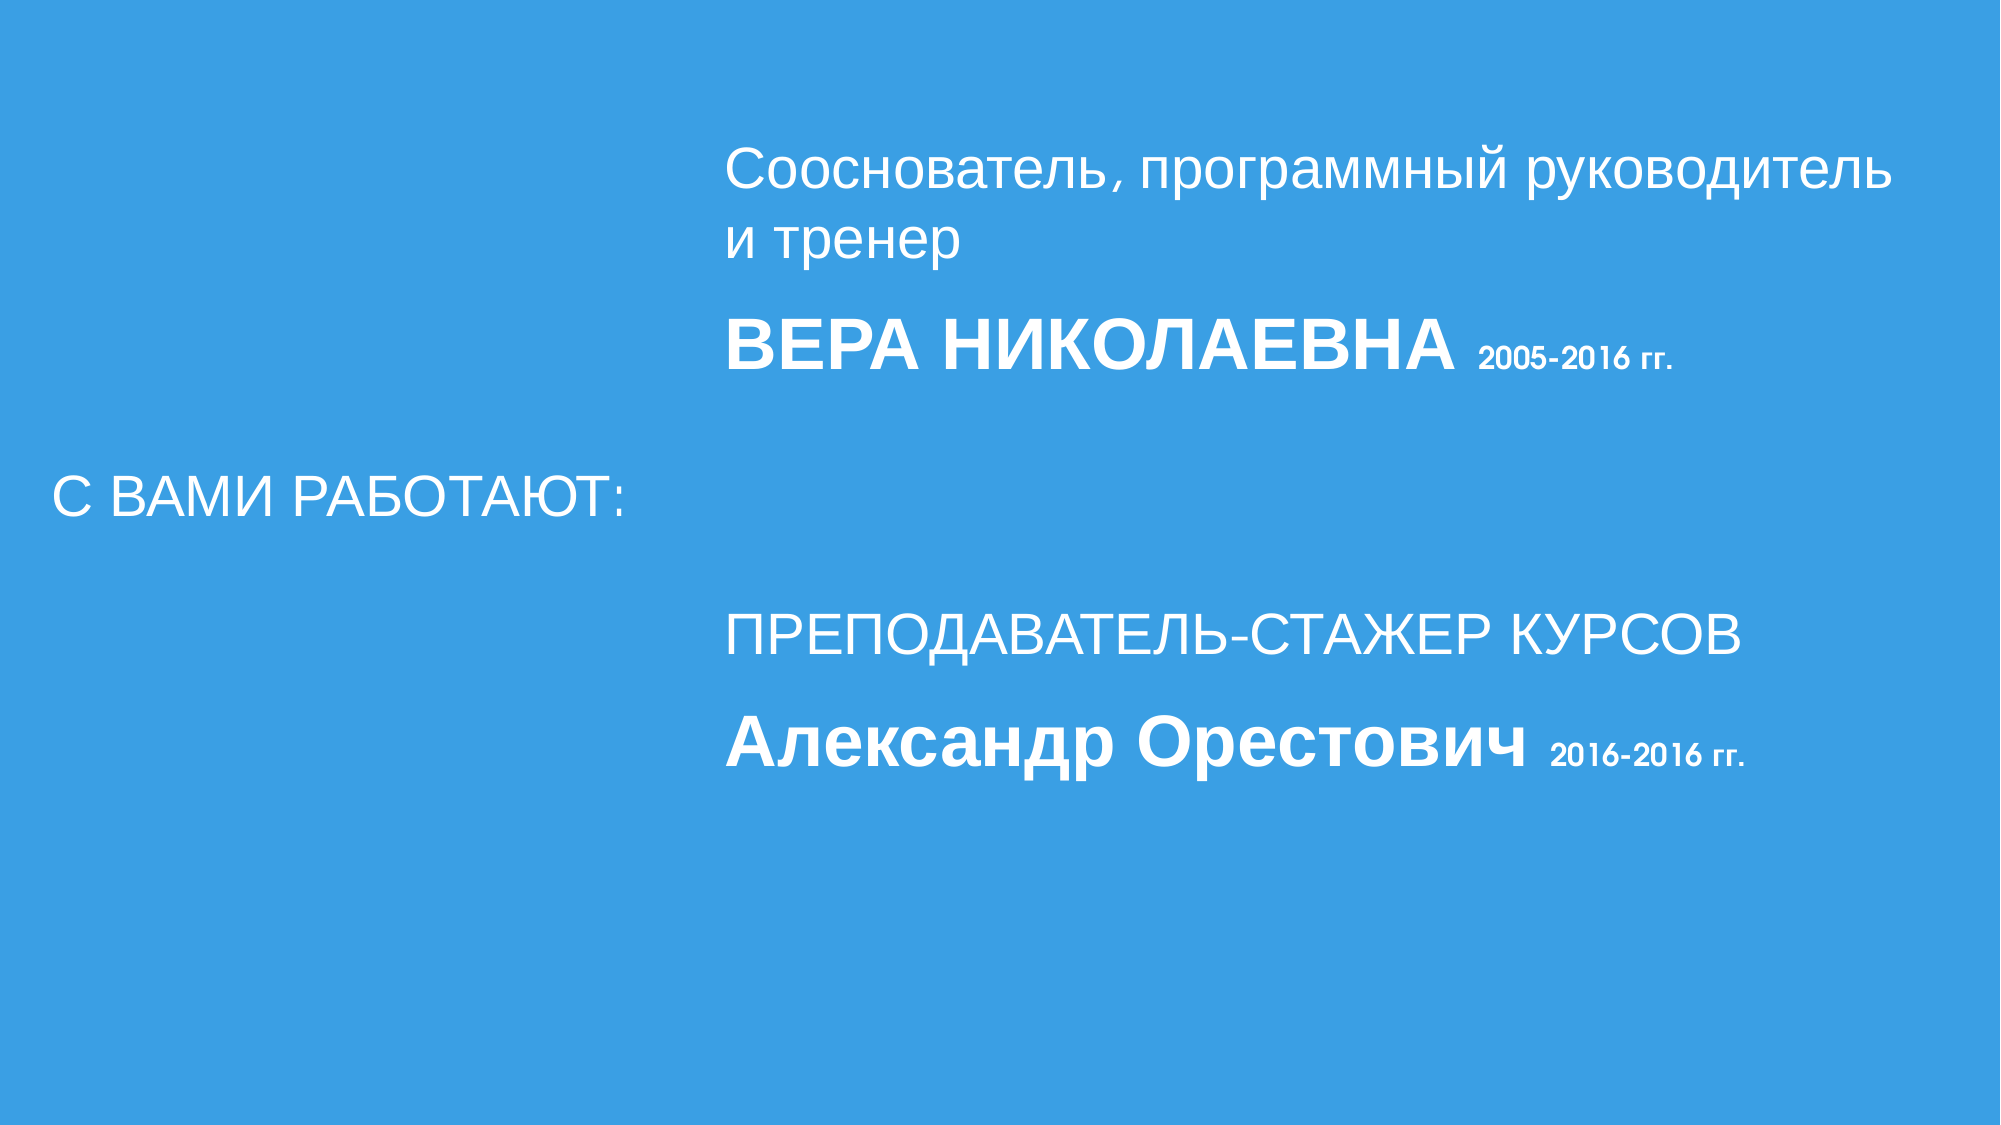

Сооснователь, программный руководитель и тренер
ВЕРА НИКОЛАЕВНА 2005-2016 гг.

ПРЕПОДАВАТЕЛЬ-СТАЖЕР КУРСОВ
Александр Орестович 2016-2016 гг.

# С ВАМИ РАБОТАЮТ:
КУРСЫ "УСПЕХ" 2016